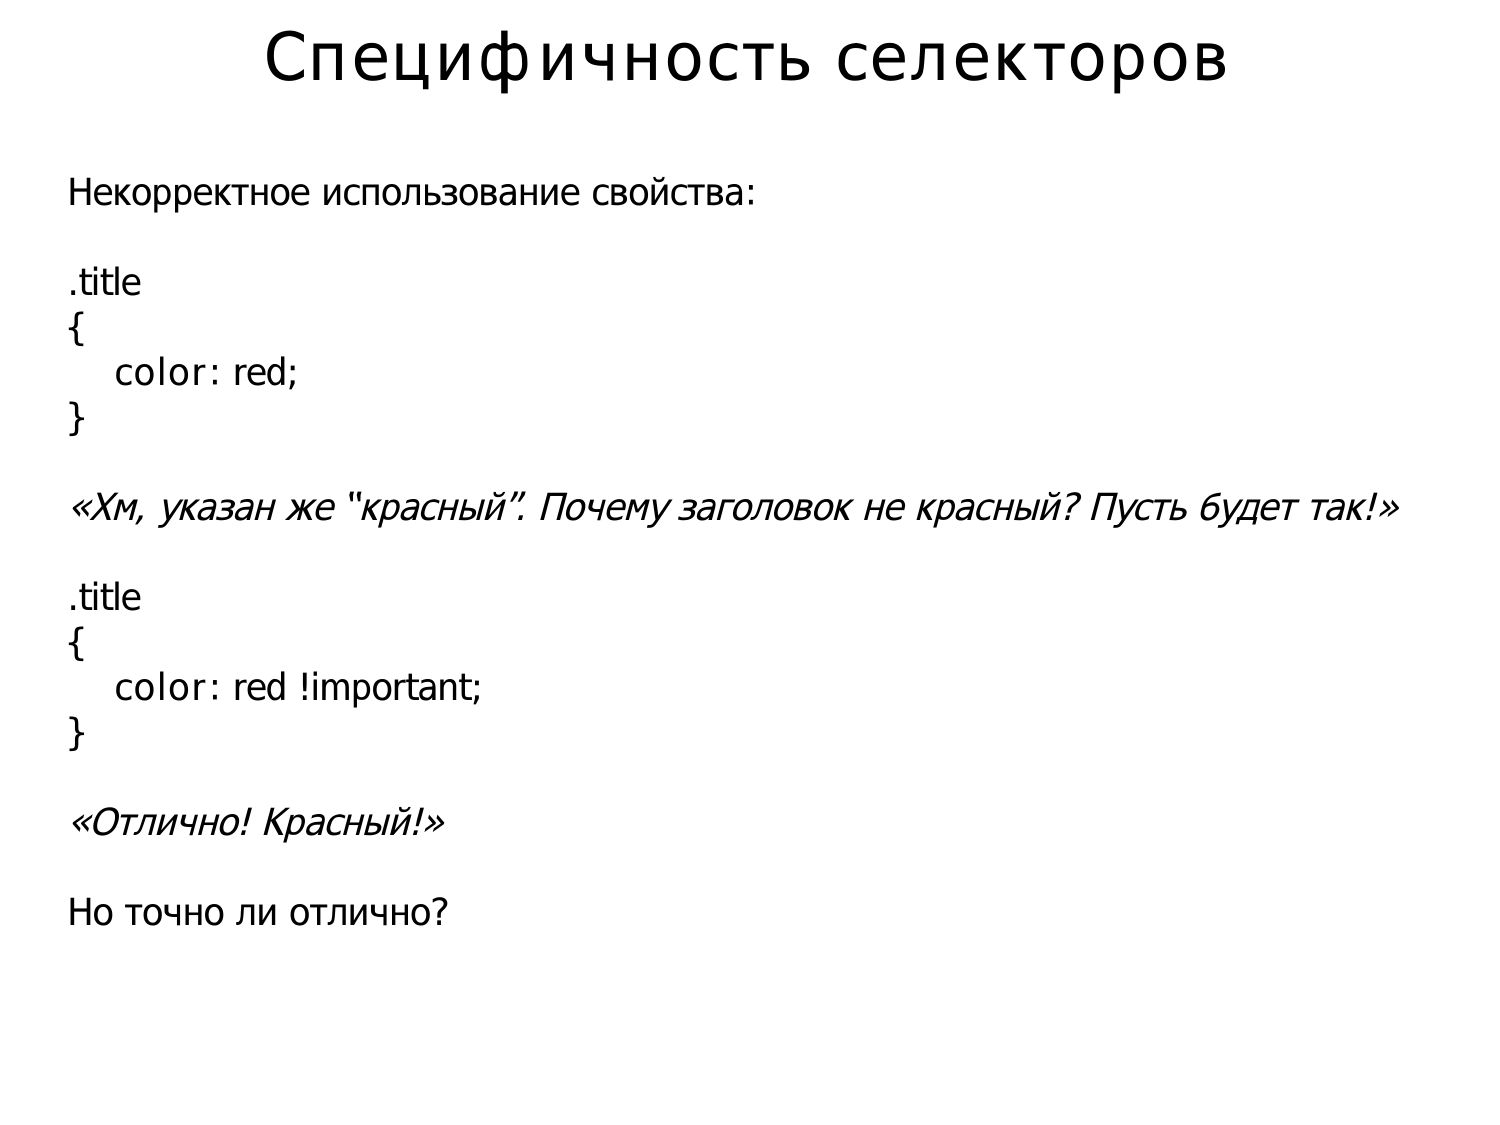

Специфичность селекторов
Некорректное использование свойства:

.title
{
    color: red;
}
«Хм, указан же “красный”. Почему заголовок не красный? Пусть будет так!»

.title
{
    color: red !important;
}
«Отлично! Красный!»

Но точно ли отлично?